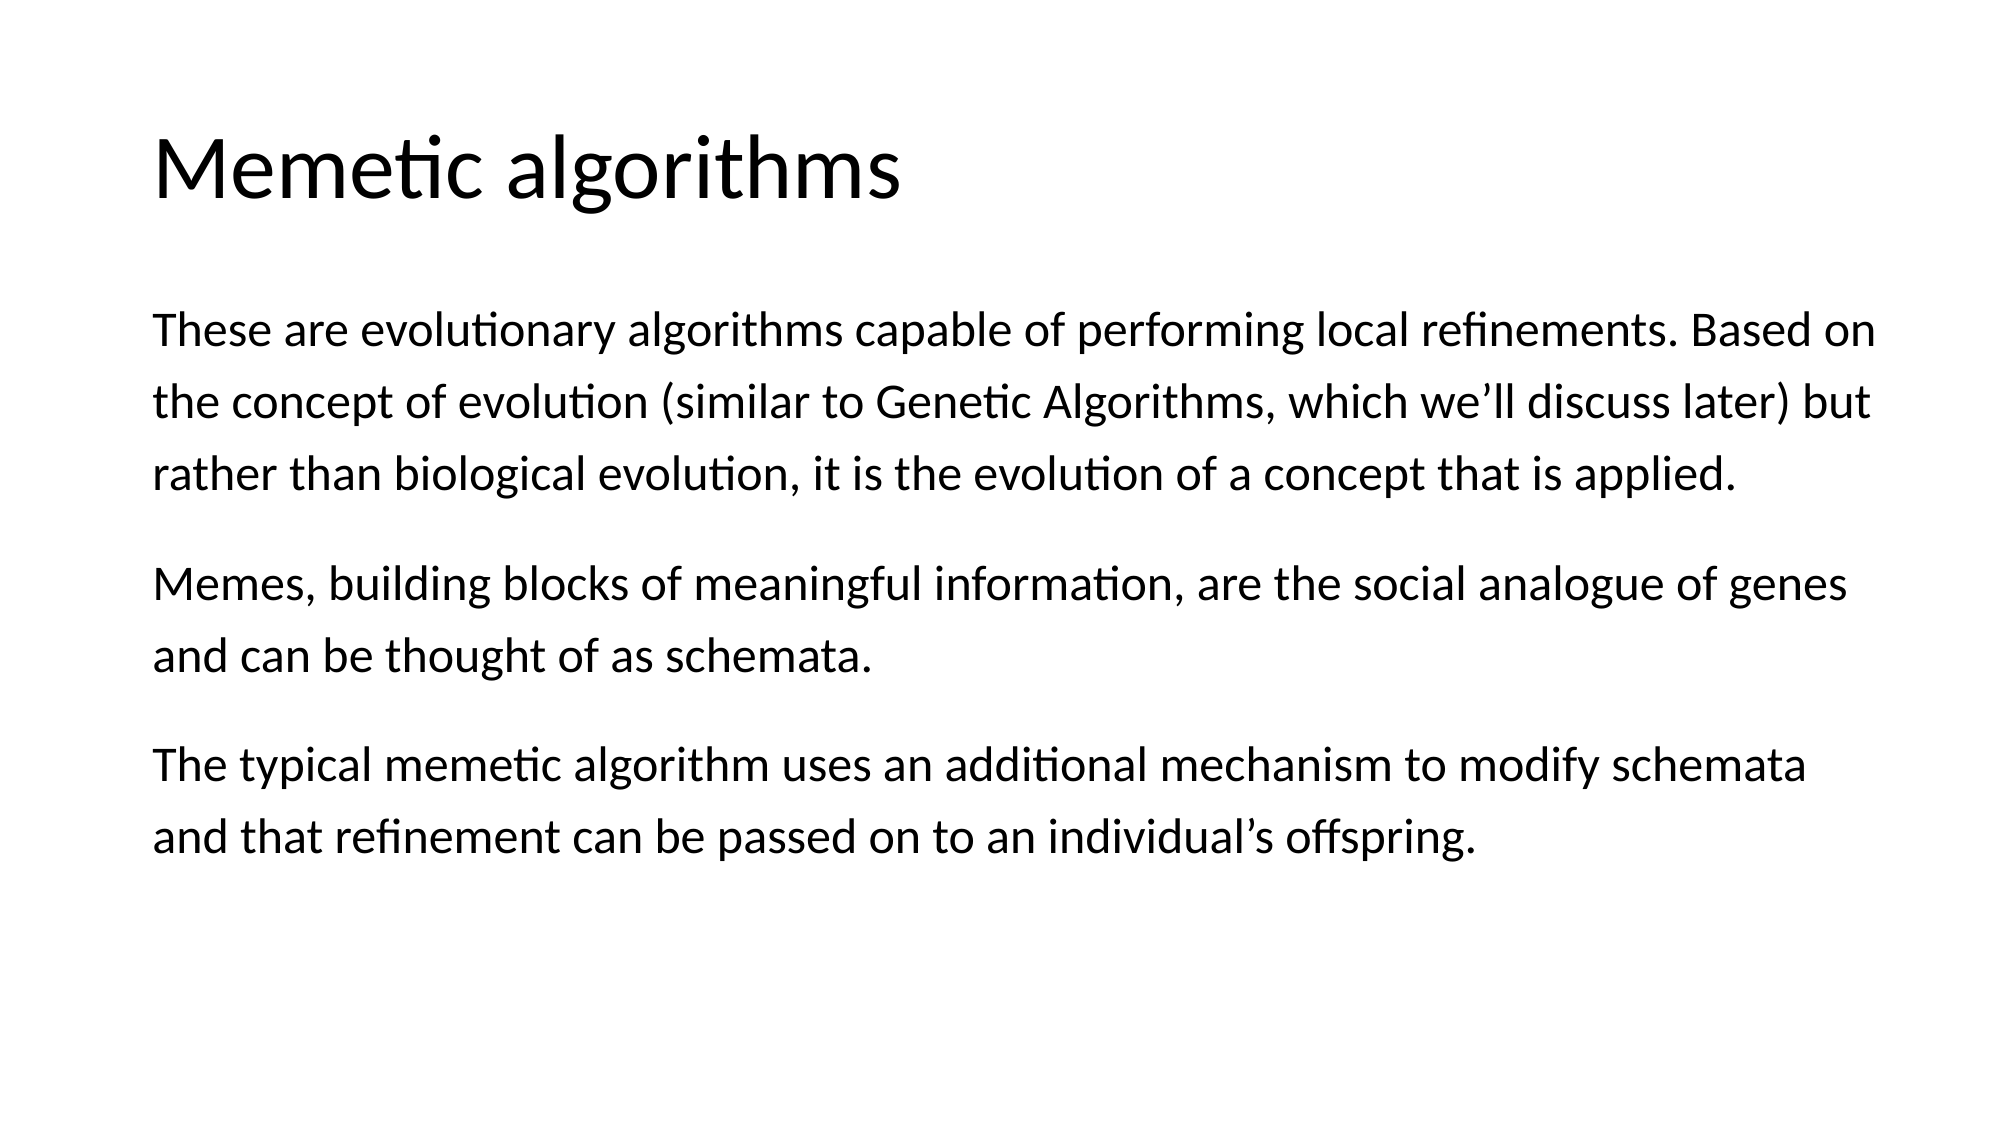

# Memetic algorithms
These are evolutionary algorithms capable of performing local refinements. Based on the concept of evolution (similar to Genetic Algorithms, which we’ll discuss later) but rather than biological evolution, it is the evolution of a concept that is applied.
Memes, building blocks of meaningful information, are the social analogue of genes and can be thought of as schemata.
The typical memetic algorithm uses an additional mechanism to modify schemata and that refinement can be passed on to an individual’s offspring.